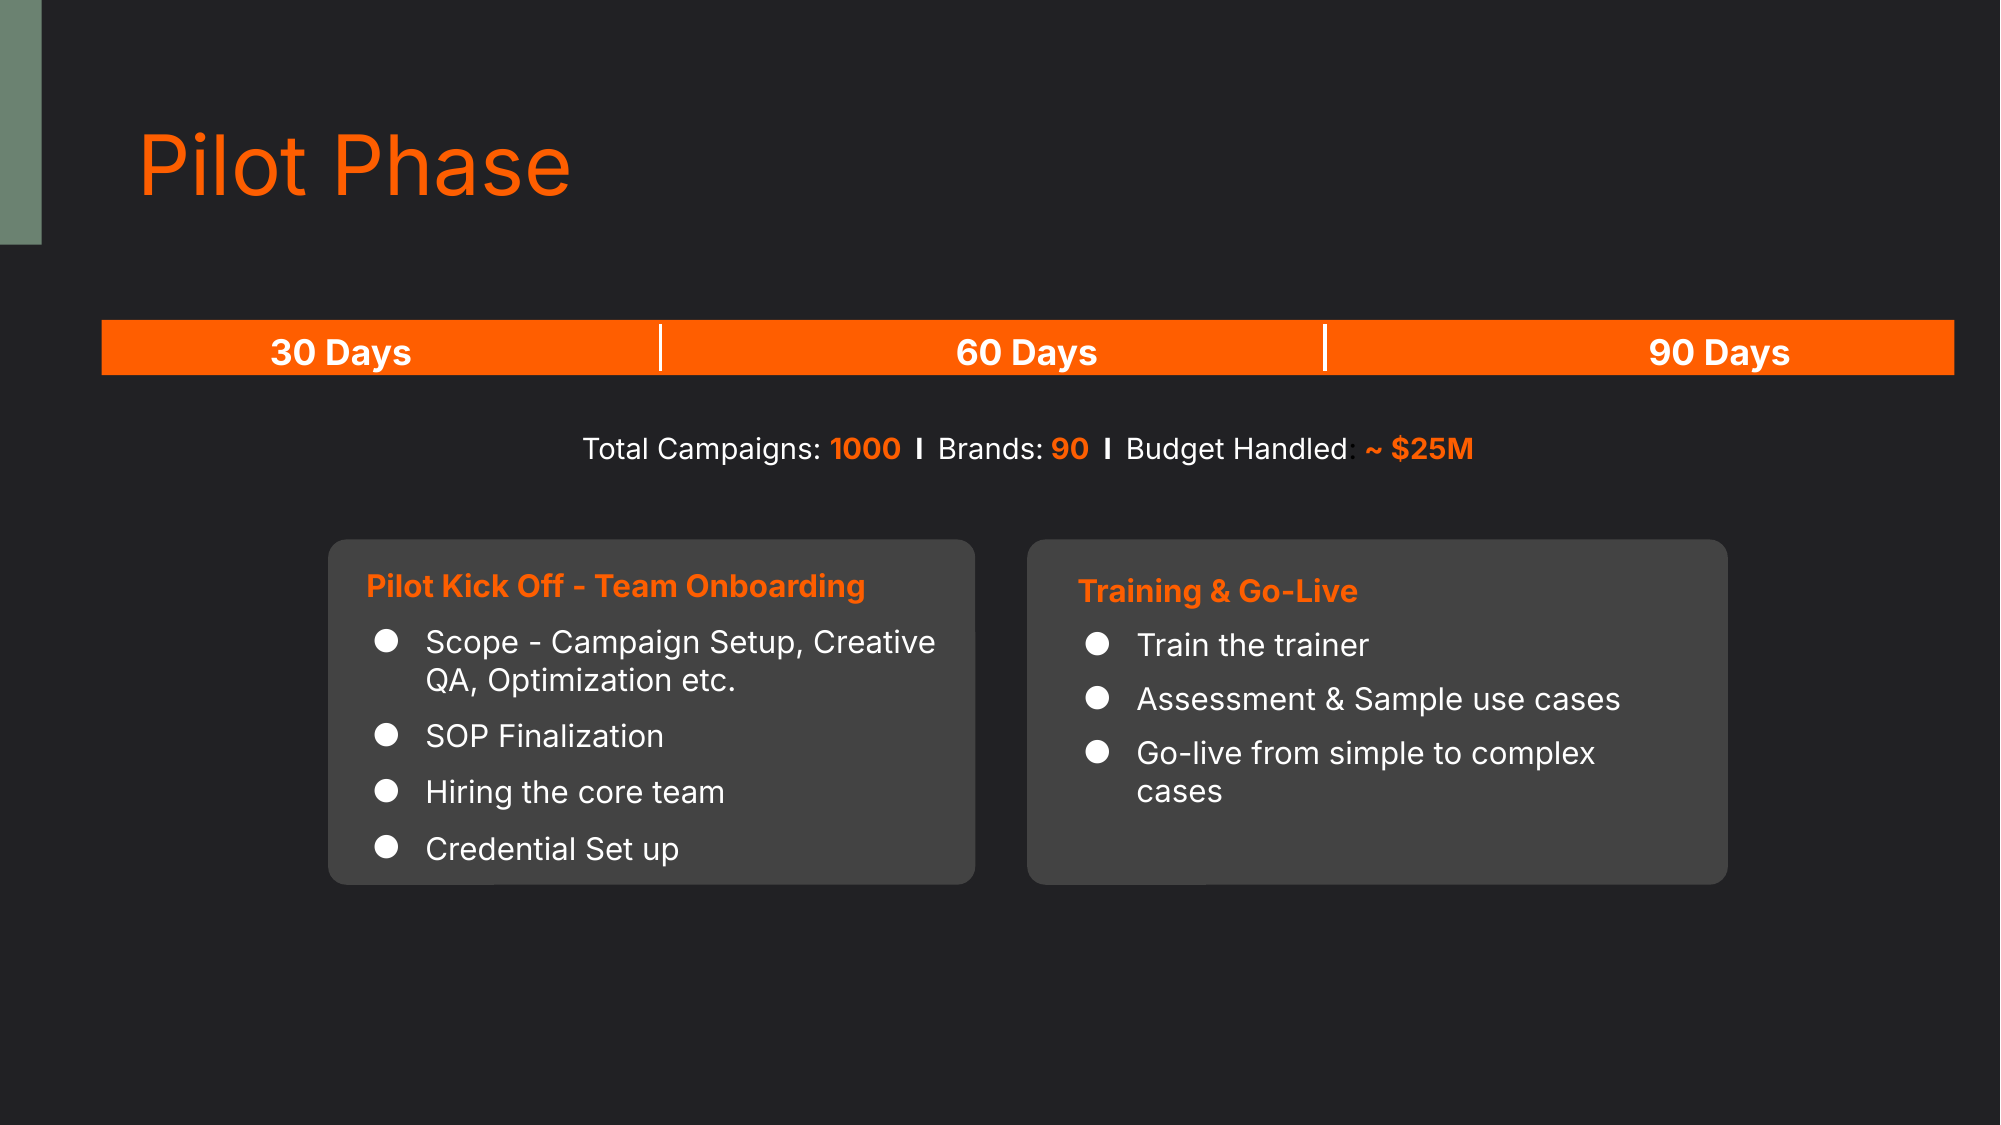

# Pilot Phase

30 Days
60 Days
90 Days
Total Campaigns: 1000  I  Brands: 90  I  Budget Handled: ~ $25M

Pilot Kick Off - Team Onboarding
Scope - Campaign Setup, Creative QA, Optimization etc.
SOP Finalization
Hiring the core team
Credential Set up
Training & Go-Live
Train the trainer
Assessment & Sample use cases
Go-live from simple to complex cases